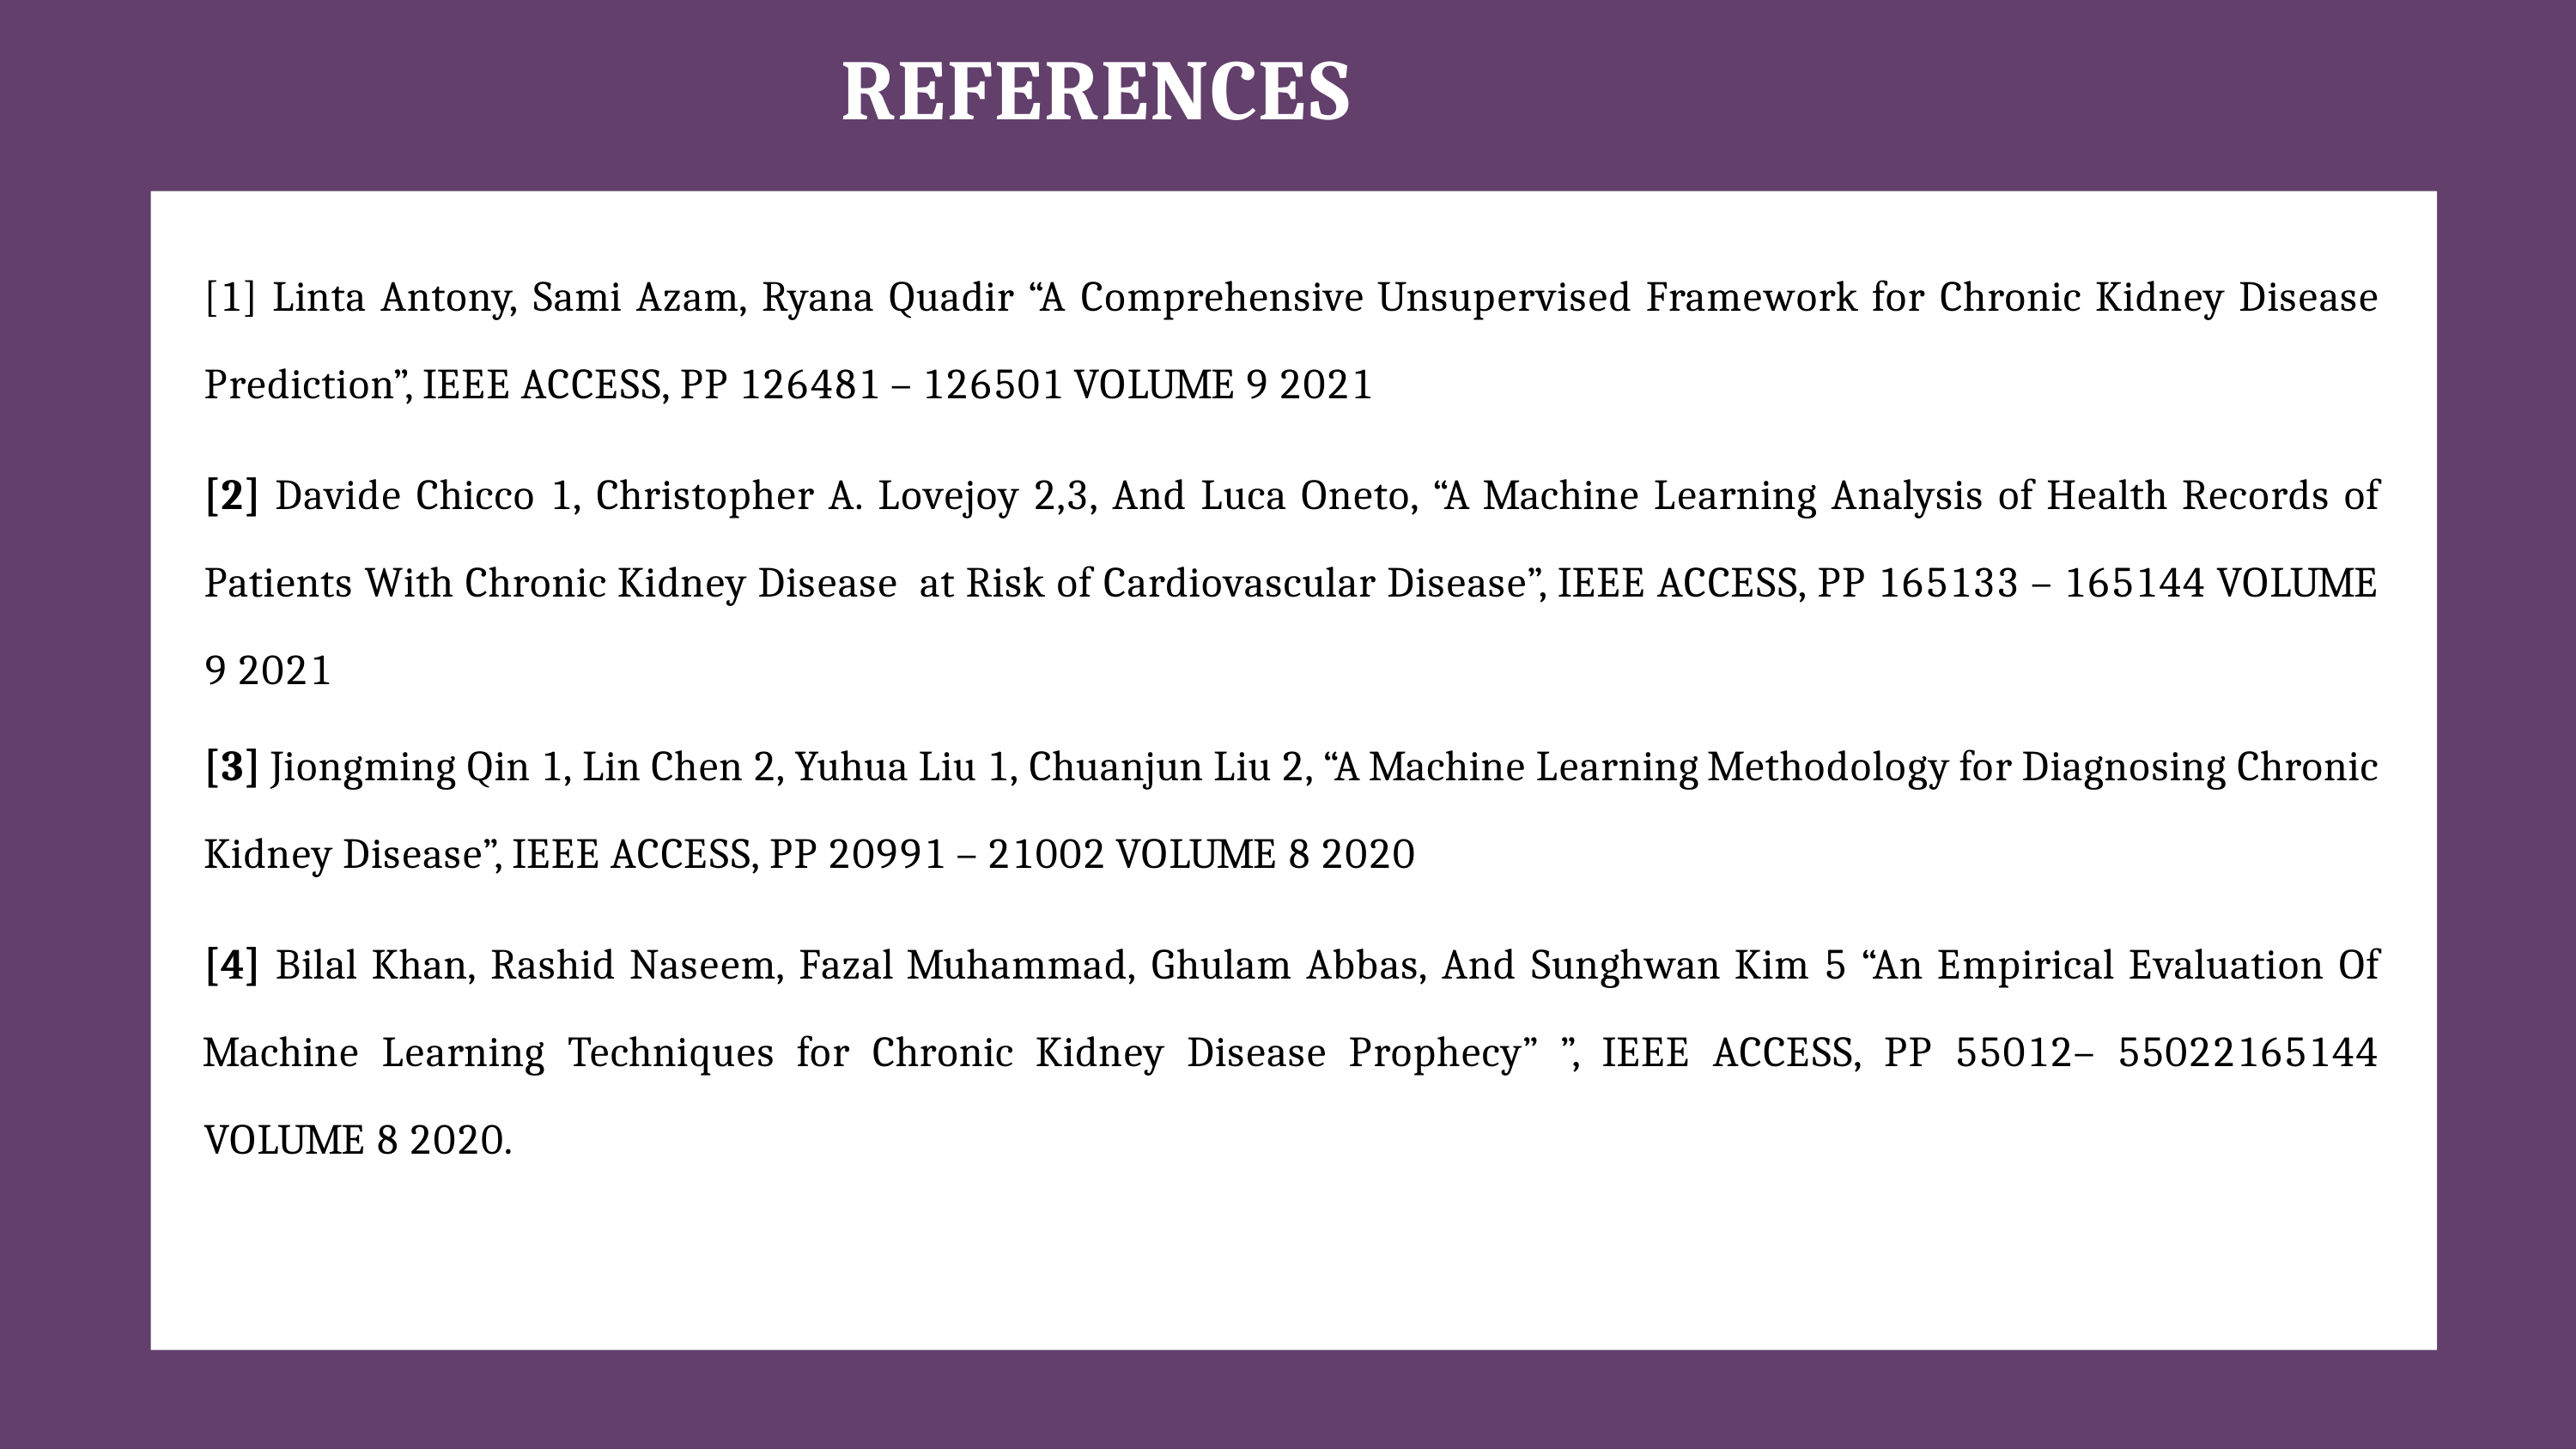

REFERENCES

[1] Linta Antony, Sami Azam, Ryana Quadir “A Comprehensive Unsupervised Framework for Chronic Kidney Disease Prediction”, IEEE ACCESS, PP 126481 – 126501 VOLUME 9 2021
[2] Davide Chicco 1, Christopher A. Lovejoy 2,3, And Luca Oneto, “A Machine Learning Analysis of Health Records of Patients With Chronic Kidney Disease  at Risk of Cardiovascular Disease”, IEEE ACCESS, PP 165133 – 165144 VOLUME 9 2021
[3] Jiongming Qin 1, Lin Chen 2, Yuhua Liu 1, Chuanjun Liu 2, “A Machine Learning Methodology for Diagnosing Chronic Kidney Disease”, IEEE ACCESS, PP 20991 – 21002 VOLUME 8 2020
[4] Bilal Khan, Rashid Naseem, Fazal Muhammad, Ghulam Abbas, And Sunghwan Kim 5 “An Empirical Evaluation Of Machine Learning Techniques for Chronic Kidney Disease Prophecy” ”, IEEE ACCESS, PP 55012– 55022165144 VOLUME 8 2020.